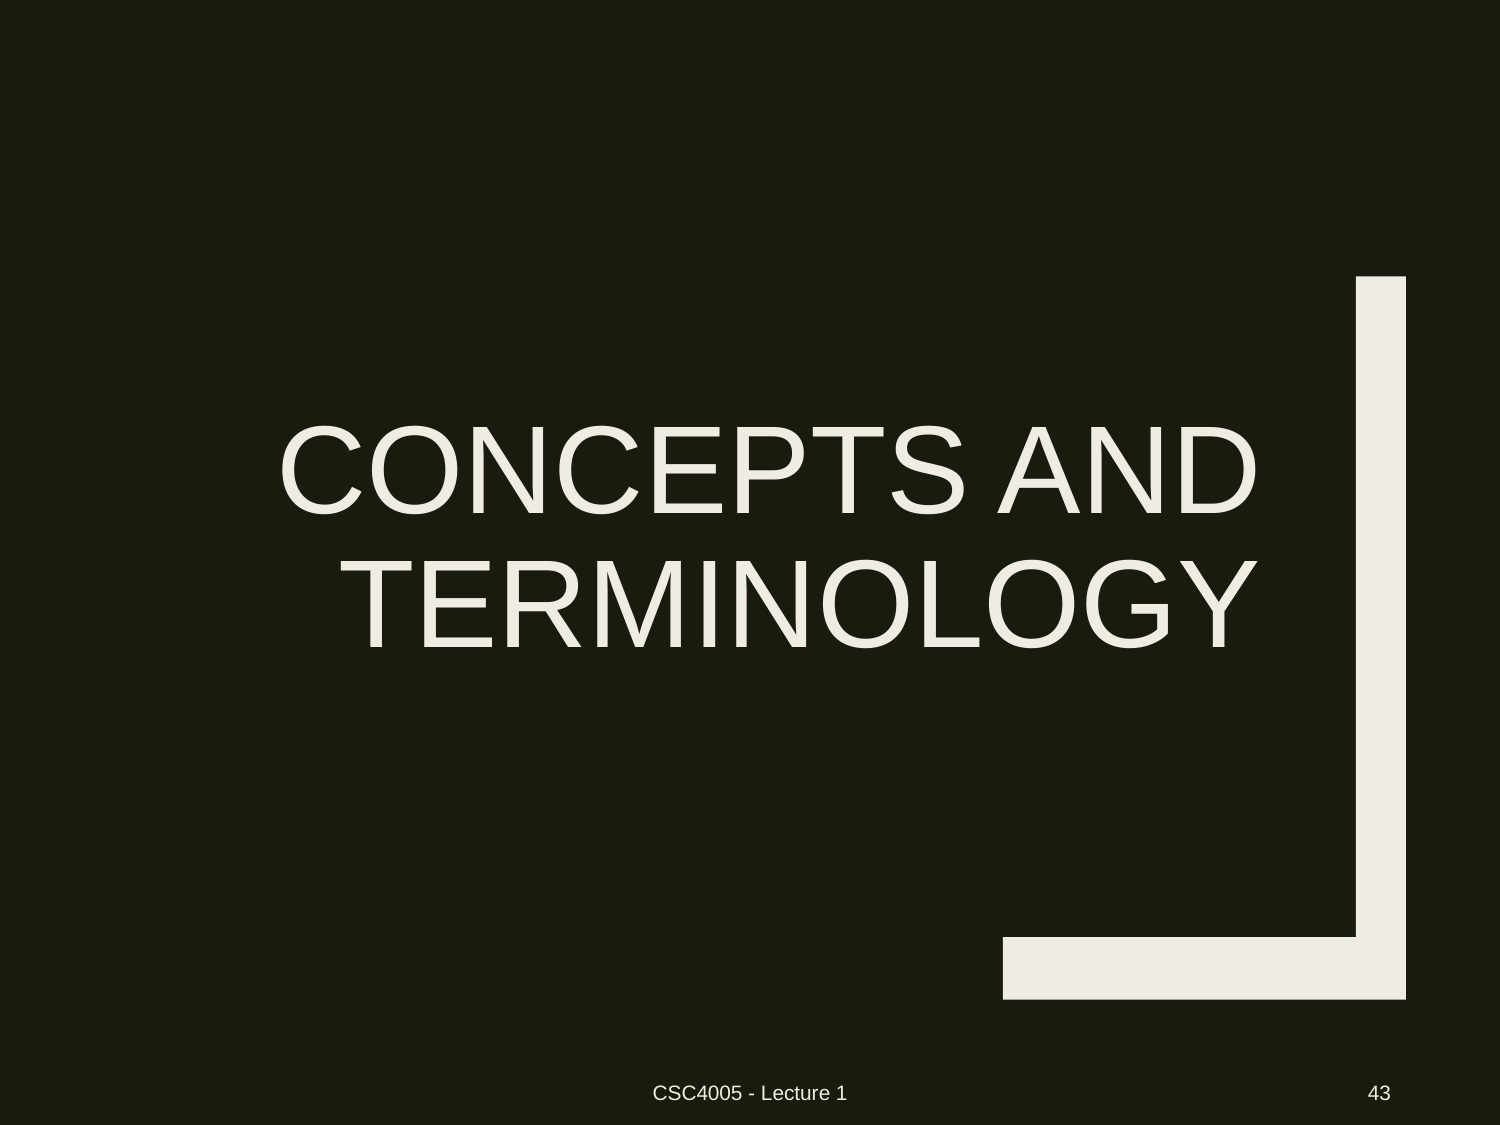

# Concepts and terminology

CSC4005 - Lecture 1
43